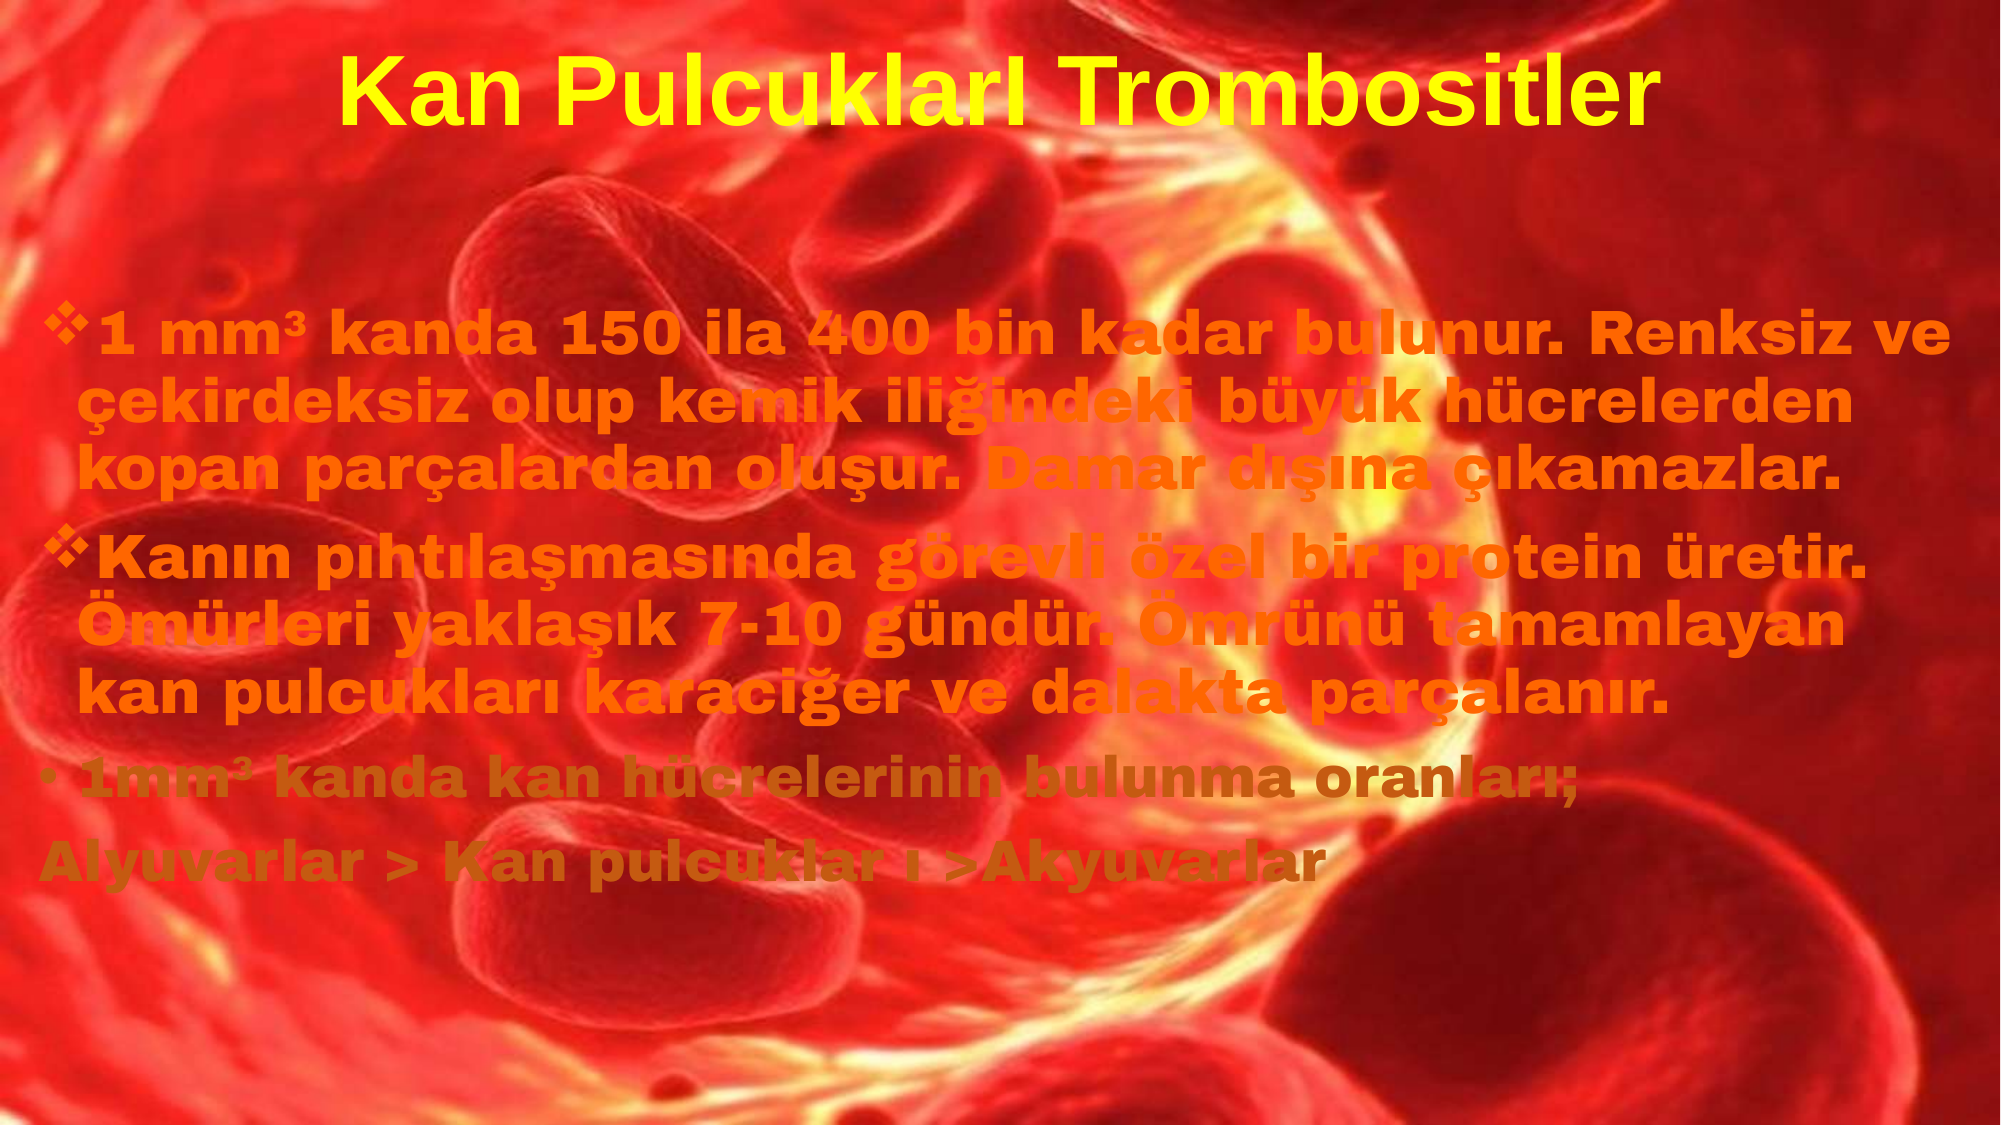

# Kan PulcuklarI Trombositler
1 mm3 kanda 150 ila 400 bin kadar bulunur. Renksiz ve çekirdeksiz olup kemik iliğindeki büyük hücrelerden kopan parçalardan oluşur. Damar dışına çıkamazlar.
Kanın pıhtılaşmasında görevli özel bir protein üretir. Ömürleri yaklaşık 7-10 gündür. Ömrünü tamamlayan kan pulcukları karaciğer ve dalakta parçalanır.
1mm3 kanda kan hücrelerinin bulunma oranları;
Alyuvarlar > Kan pulcuklar ı >Akyuvarlar